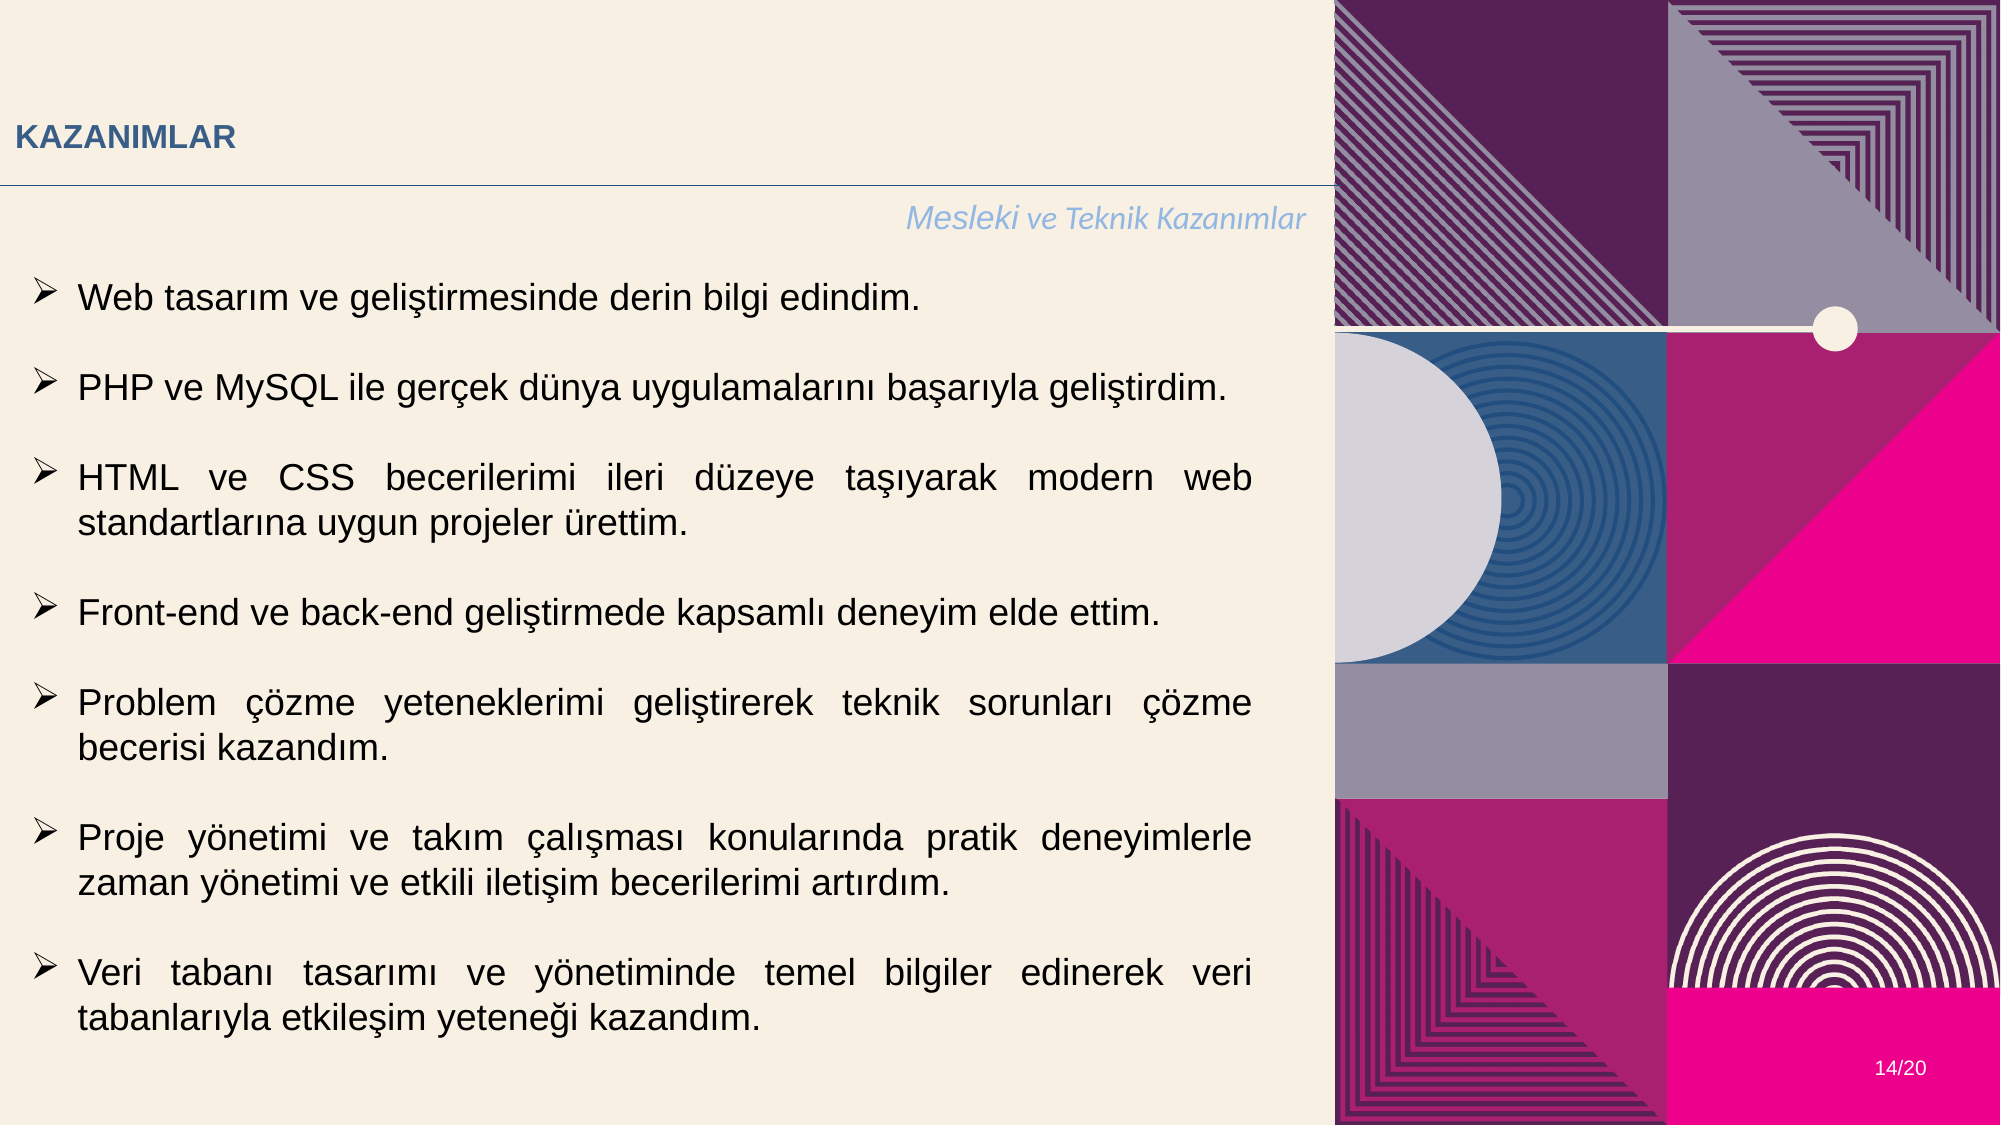

# KAZANIMLAR
Mesleki ve Teknik Kazanımlar
Web tasarım ve geliştirmesinde derin bilgi edindim.

PHP ve MySQL ile gerçek dünya uygulamalarını başarıyla geliştirdim.

HTML ve CSS becerilerimi ileri düzeye taşıyarak modern web standartlarına uygun projeler ürettim.

Front-end ve back-end geliştirmede kapsamlı deneyim elde ettim.

Problem çözme yeteneklerimi geliştirerek teknik sorunları çözme becerisi kazandım.

Proje yönetimi ve takım çalışması konularında pratik deneyimlerle zaman yönetimi ve etkili iletişim becerilerimi artırdım.

Veri tabanı tasarımı ve yönetiminde temel bilgiler edinerek veri tabanlarıyla etkileşim yeteneği kazandım.
14/20